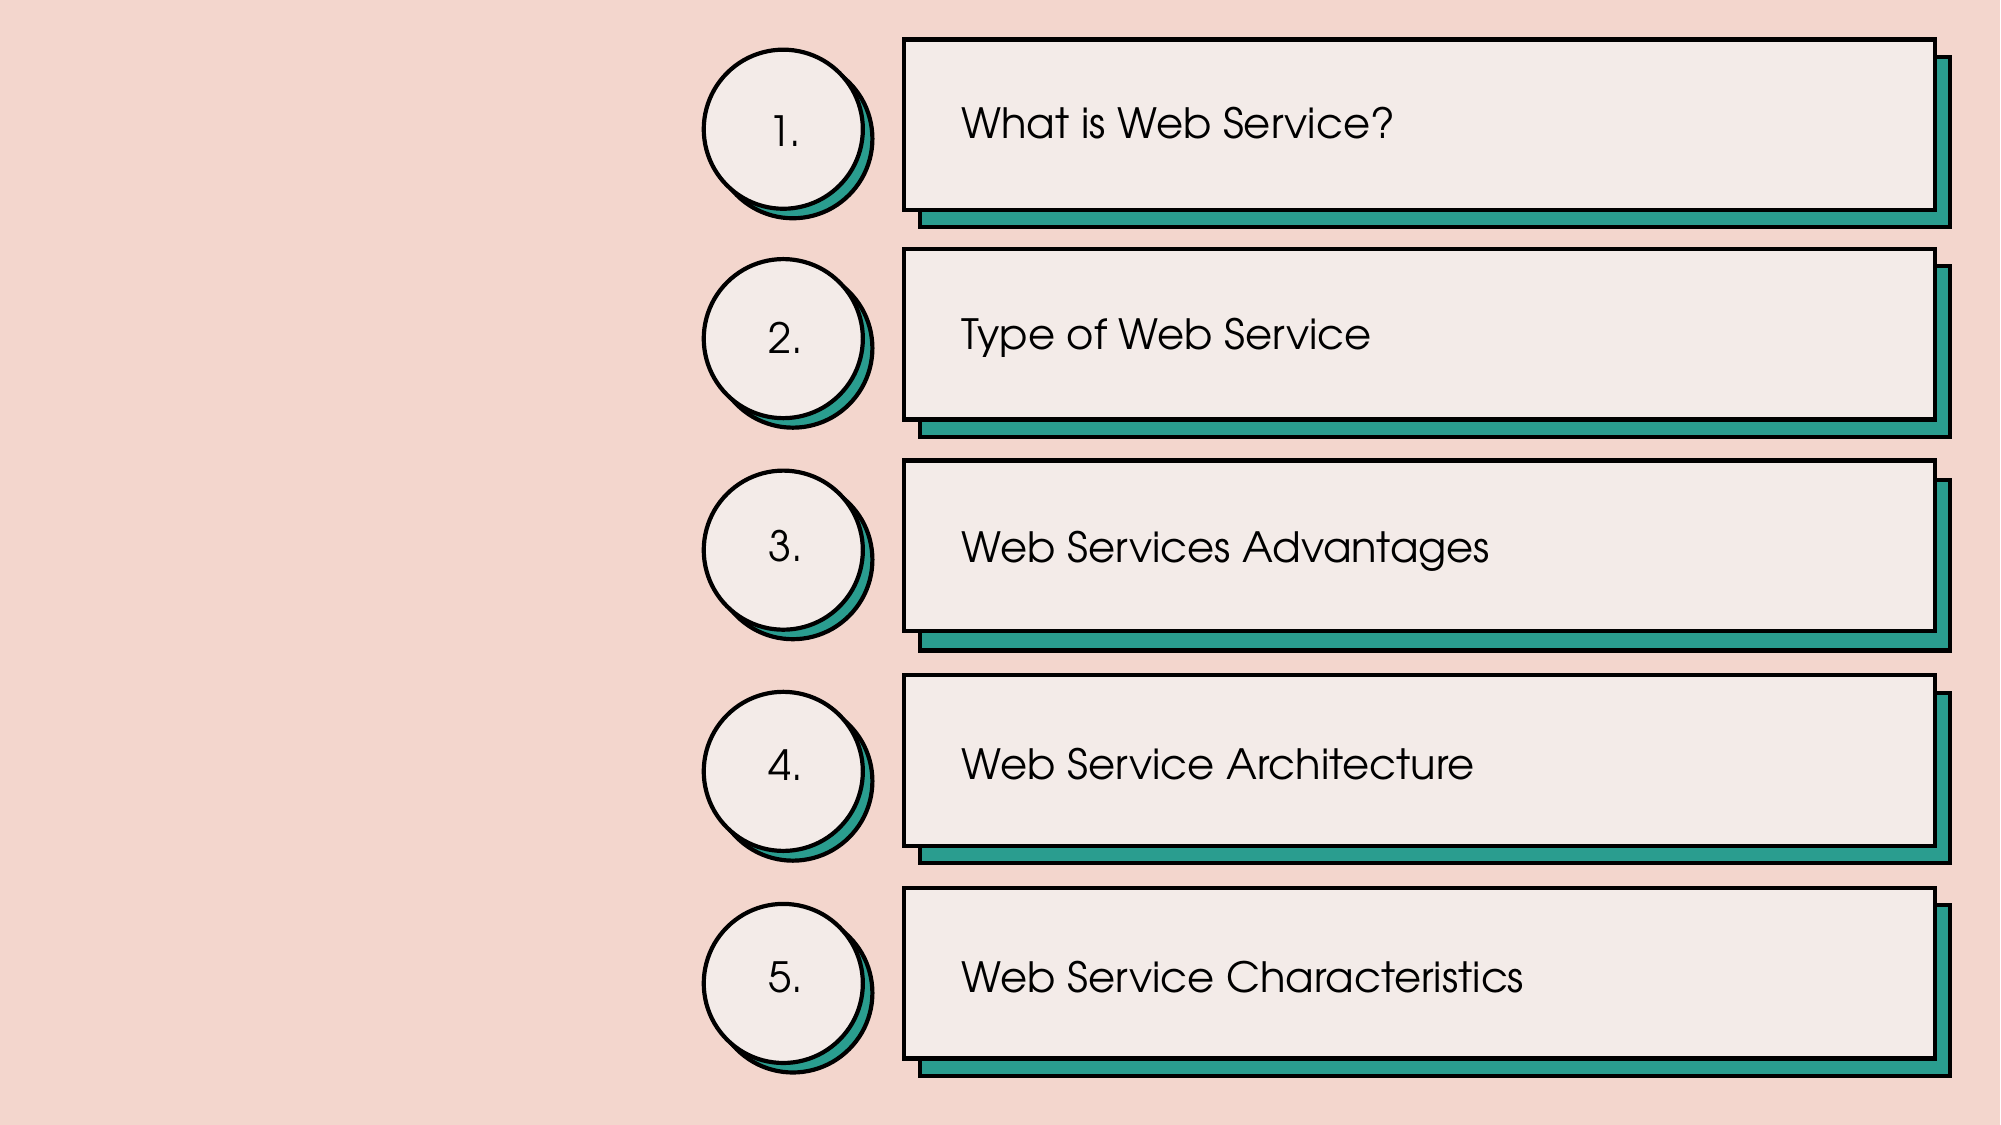

What is Web Service?
1.
Type of Web Service
2.
3.
Web Services Advantages
Web Service Architecture
4.
5.
Web Service Characteristics